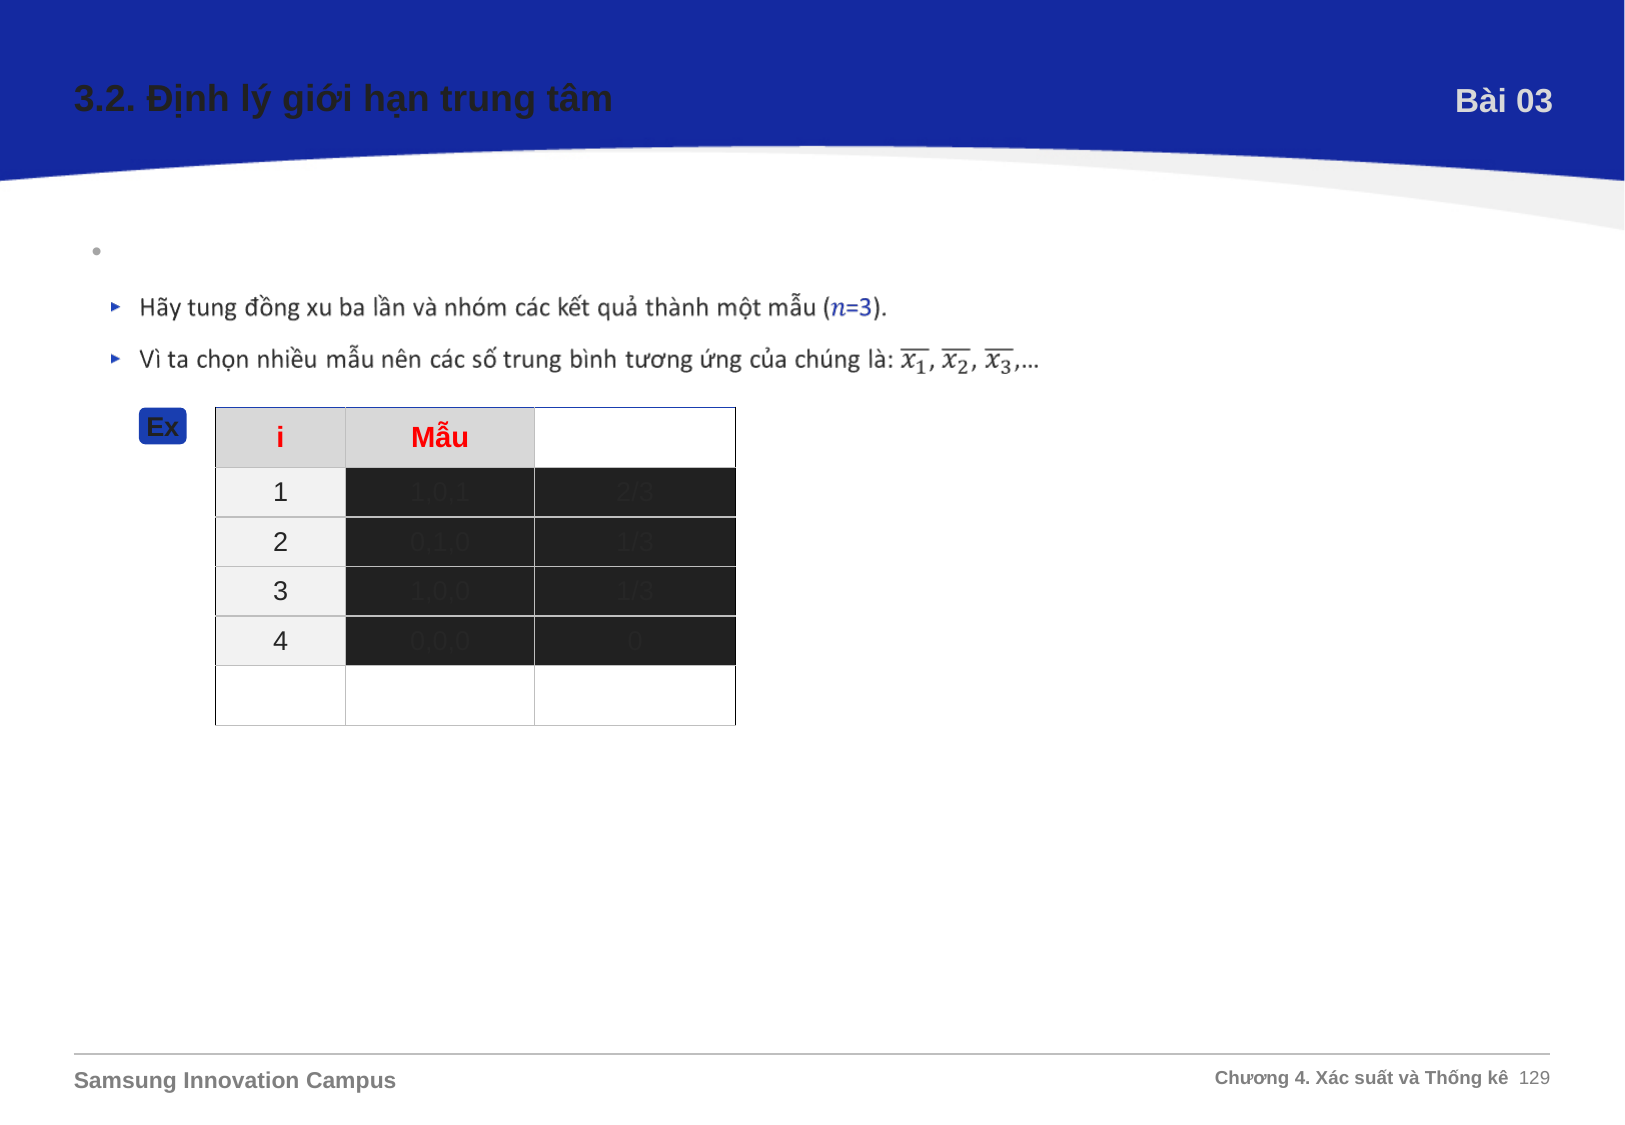

3.2. Định lý giới hạn trung tâm
Bài 03
Phép thử tung đồng xu:

Ex
| i | Mẫu |  |
| --- | --- | --- |
| 1 | 1,0,1 | 2/3 |
| 2 | 0,1,0 | 1/3 |
| 3 | 1,0,0 | 1/3 |
| 4 | 0,0,0 | 0 |
|  |  |  |